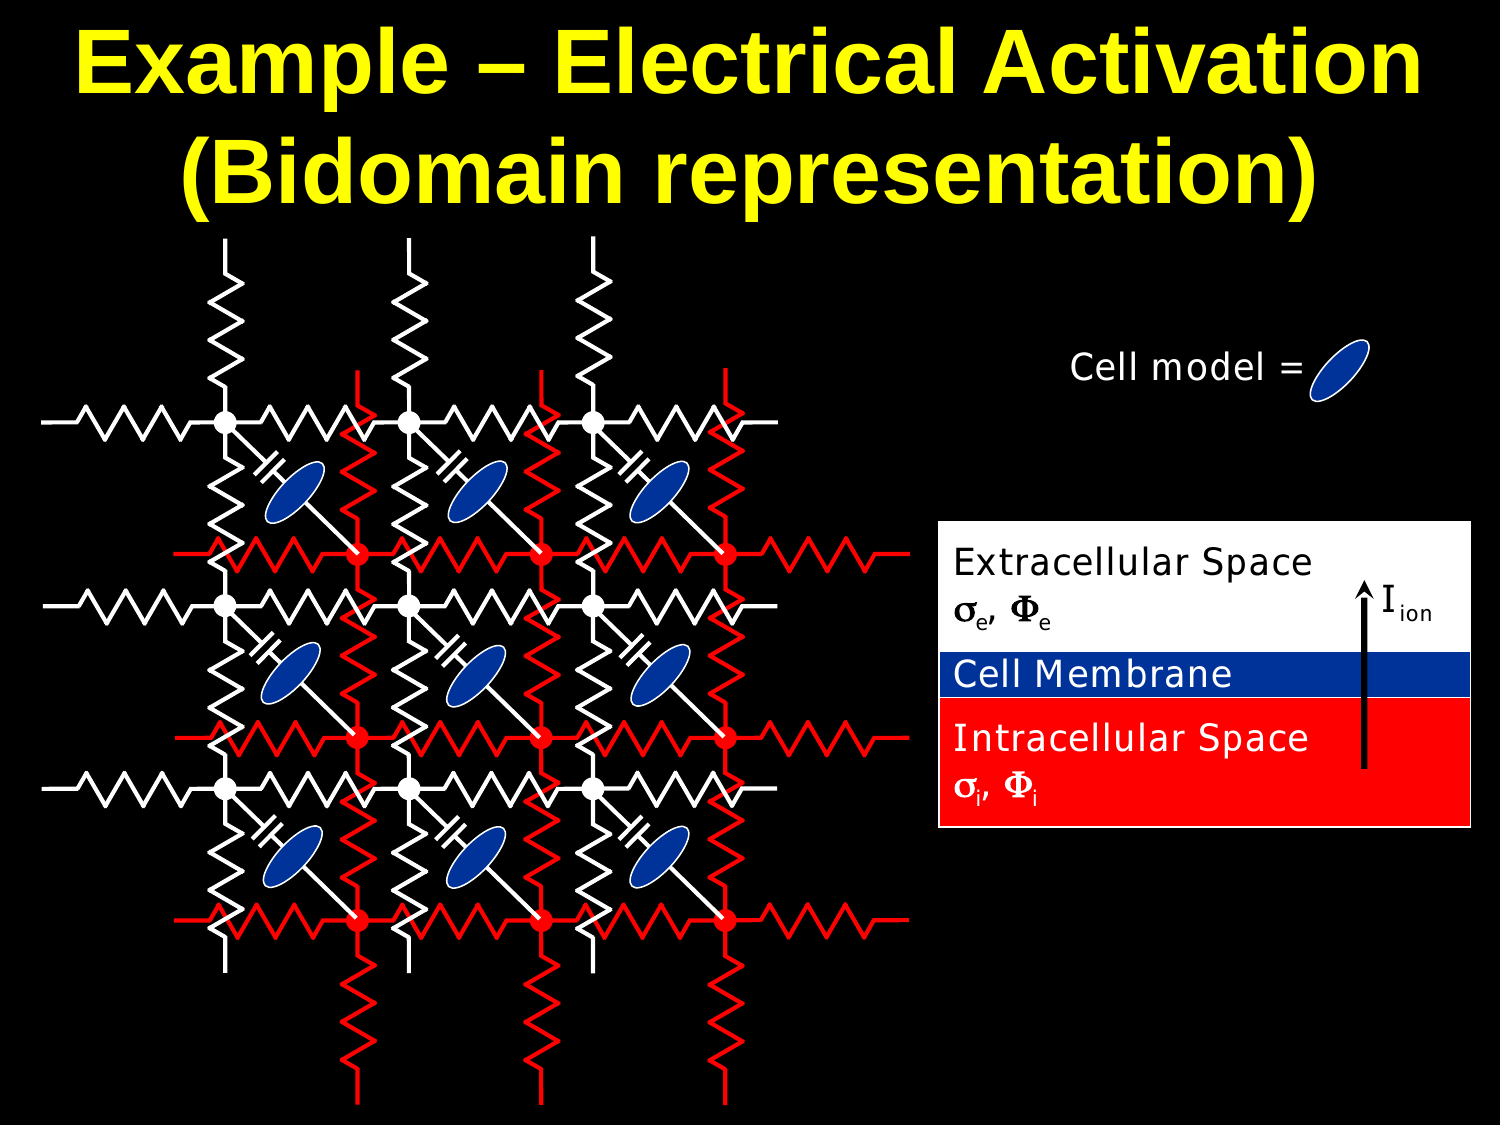

# Example – Electrical Activation (Bidomain representation)

Cell model =

Extracellular Space
σe, Φe
Iion

Cell Membrane
Intracellular Space
σi, Φi